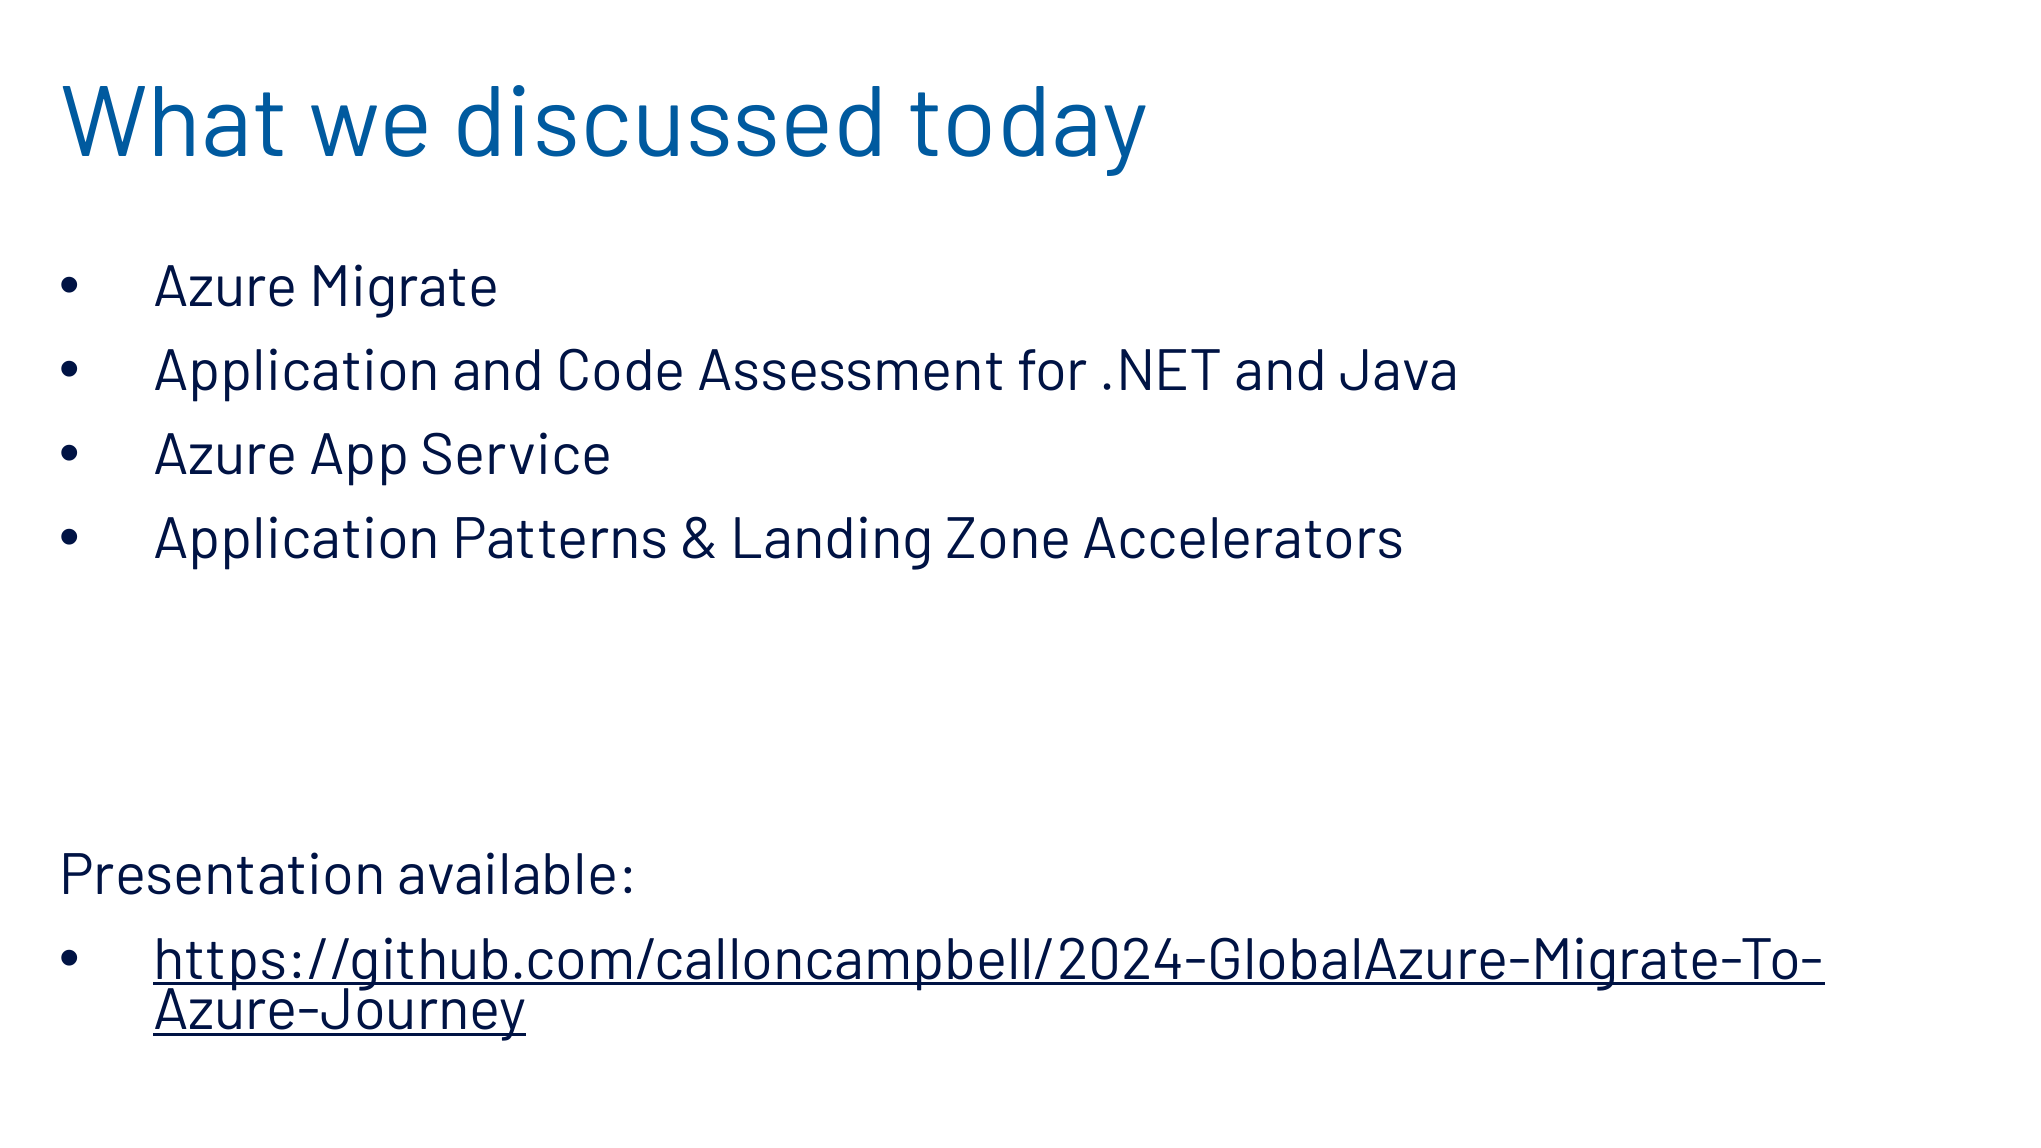

# What we discussed today
Azure Migrate
Application and Code Assessment for .NET and Java
Azure App Service
Application Patterns & Landing Zone Accelerators

Presentation available:
https://github.com/calloncampbell/2024-GlobalAzure-Migrate-To-Azure-Journey